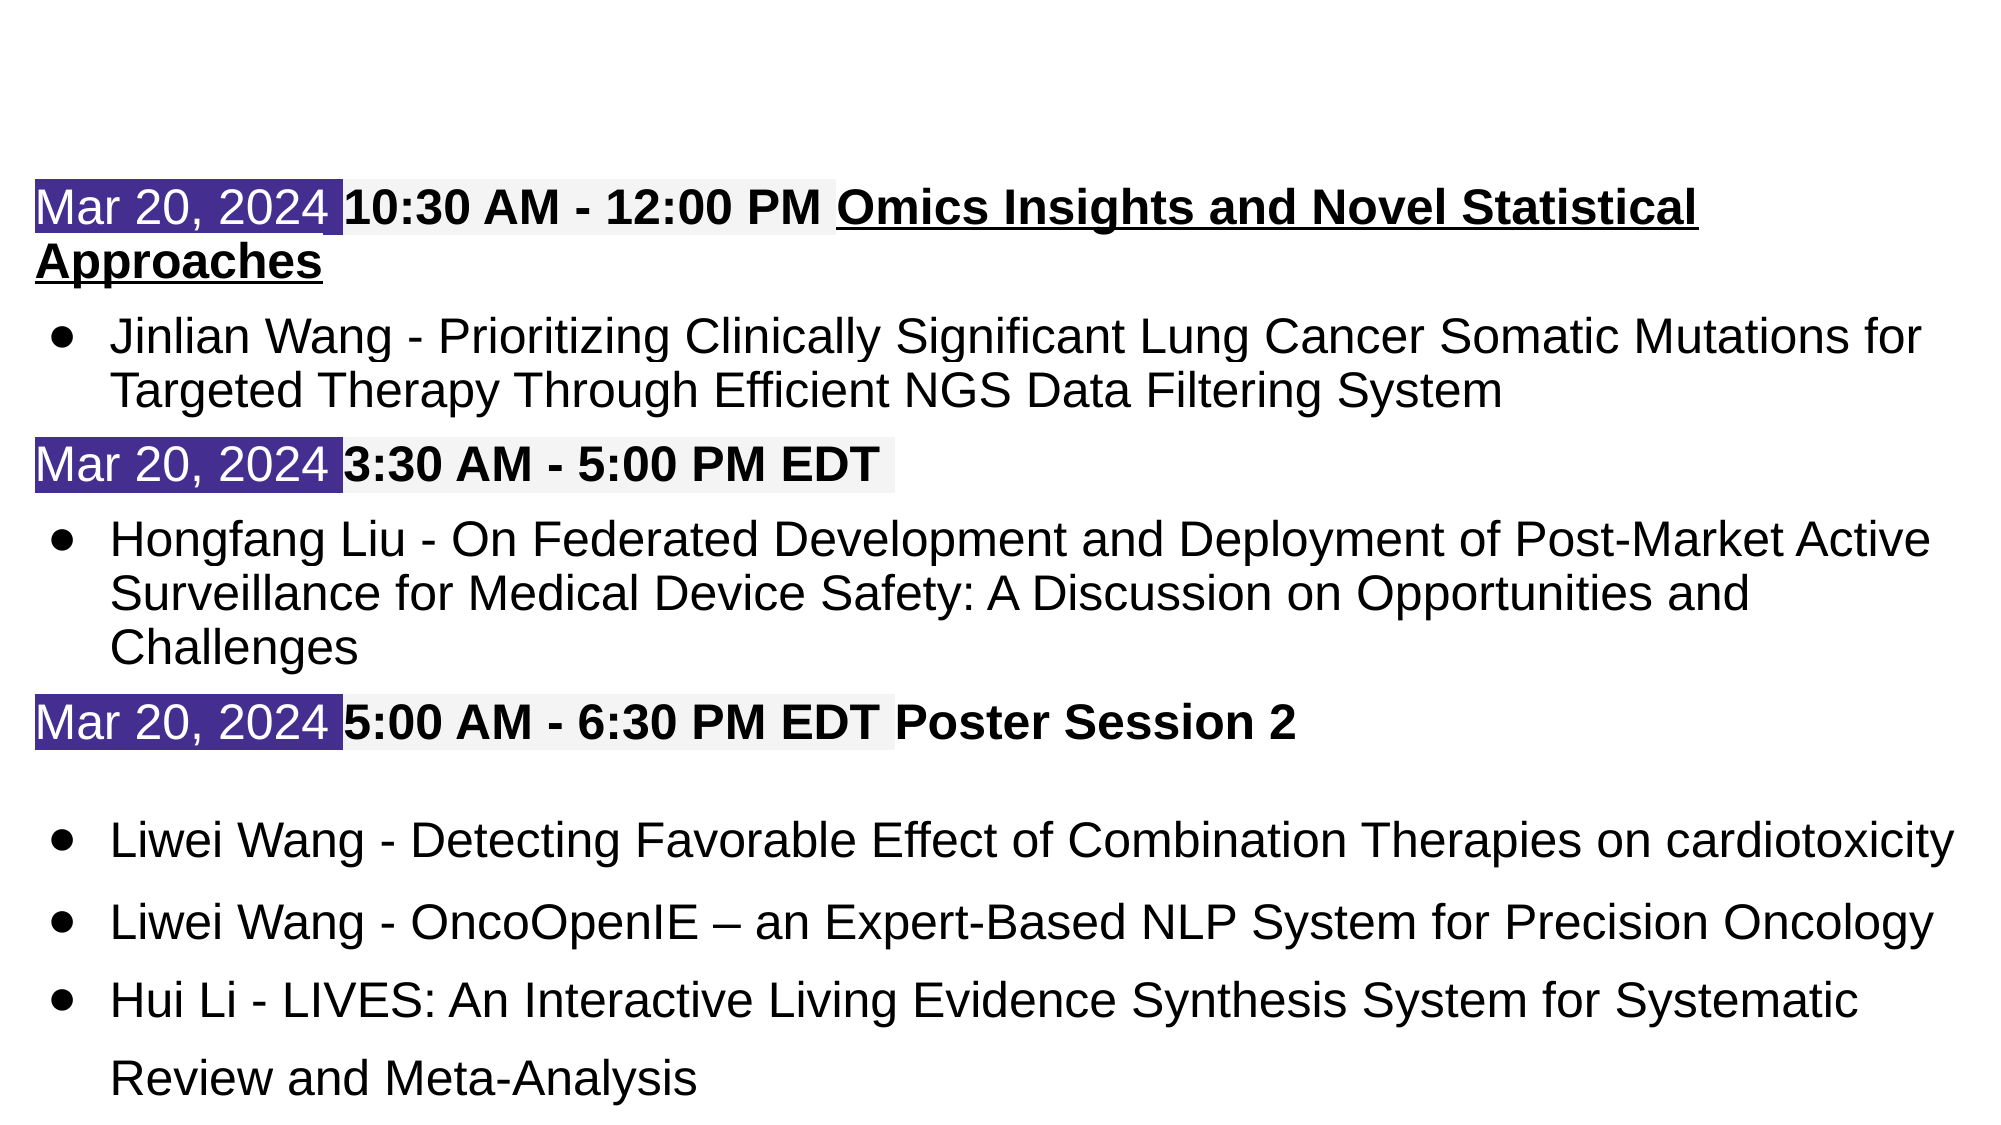

Mar 20, 2024 10:30 AM - 12:00 PM Omics Insights and Novel Statistical Approaches
Jinlian Wang - Prioritizing Clinically Significant Lung Cancer Somatic Mutations for Targeted Therapy Through Efficient NGS Data Filtering System
Mar 20, 2024 3:30 AM - 5:00 PM EDT
Hongfang Liu - On Federated Development and Deployment of Post-Market Active Surveillance for Medical Device Safety: A Discussion on Opportunities and Challenges
Mar 20, 2024 5:00 AM - 6:30 PM EDT Poster Session 2
 Wednesday, Mar 20, 2024
Liwei Wang - Detecting Favorable Effect of Combination Therapies on cardiotoxicity
Liwei Wang - OncoOpenIE – an Expert-Based NLP System for Precision Oncology
Hui Li - LIVES: An Interactive Living Evidence Synthesis System for Systematic Review and Meta-Analysis